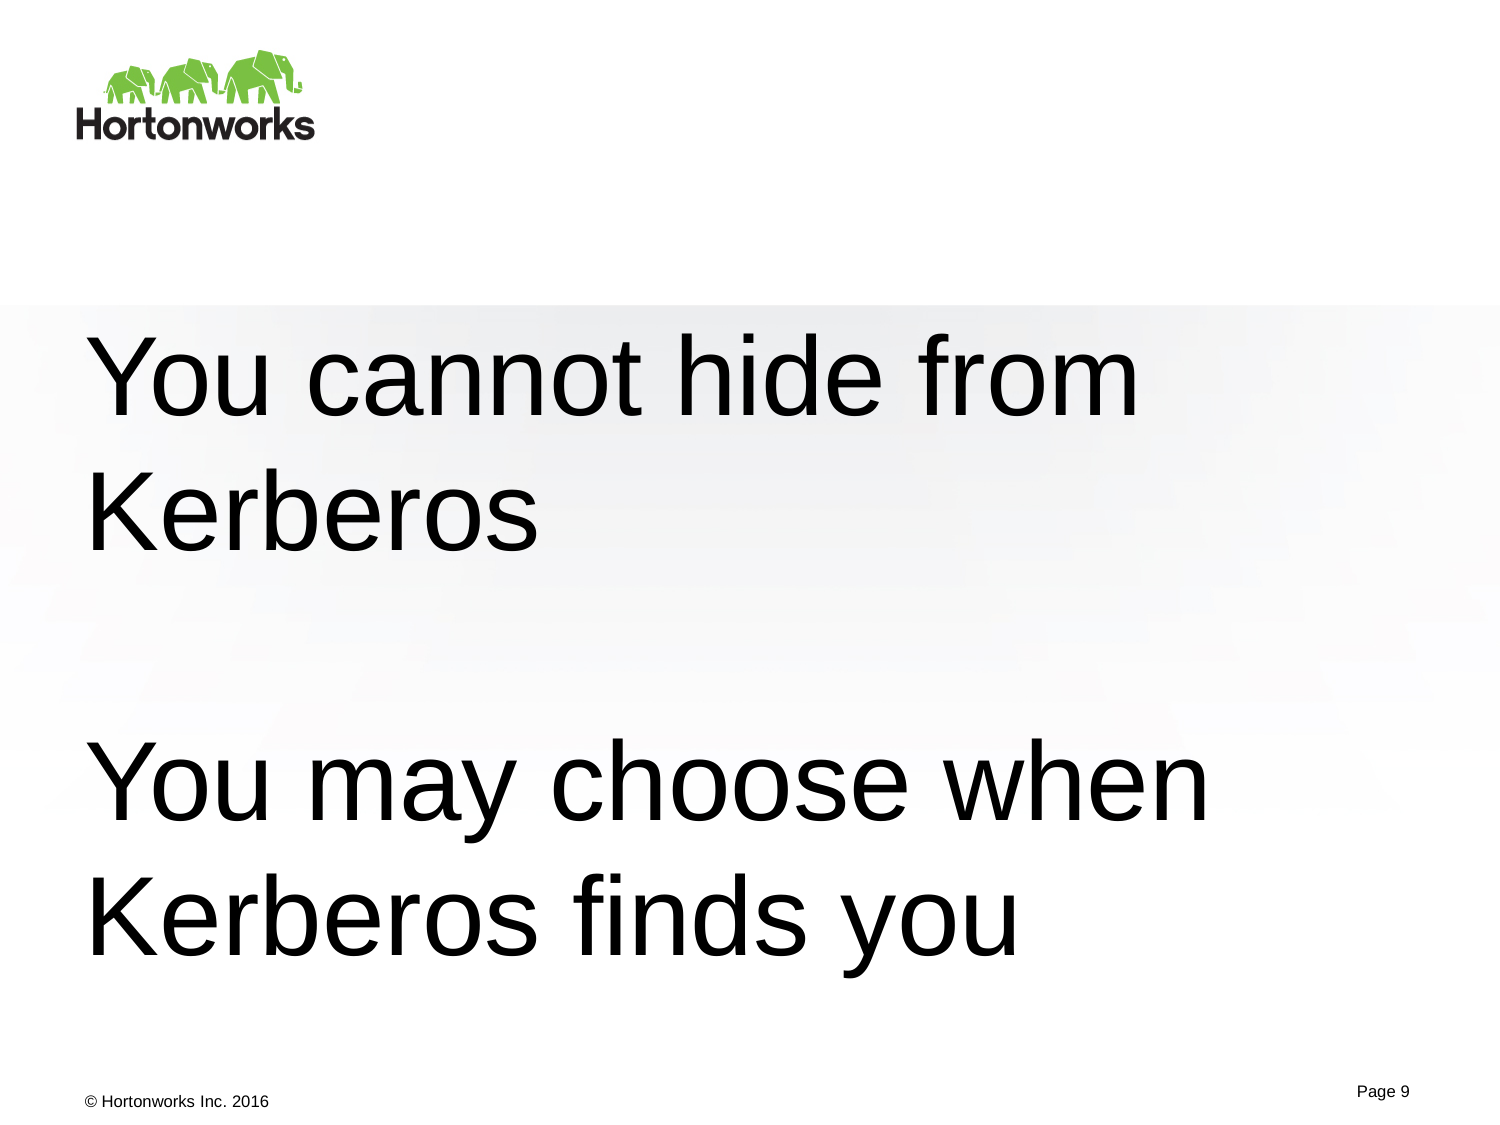

# You cannot hide from Kerberos You may choose when Kerberos finds you

Page 9